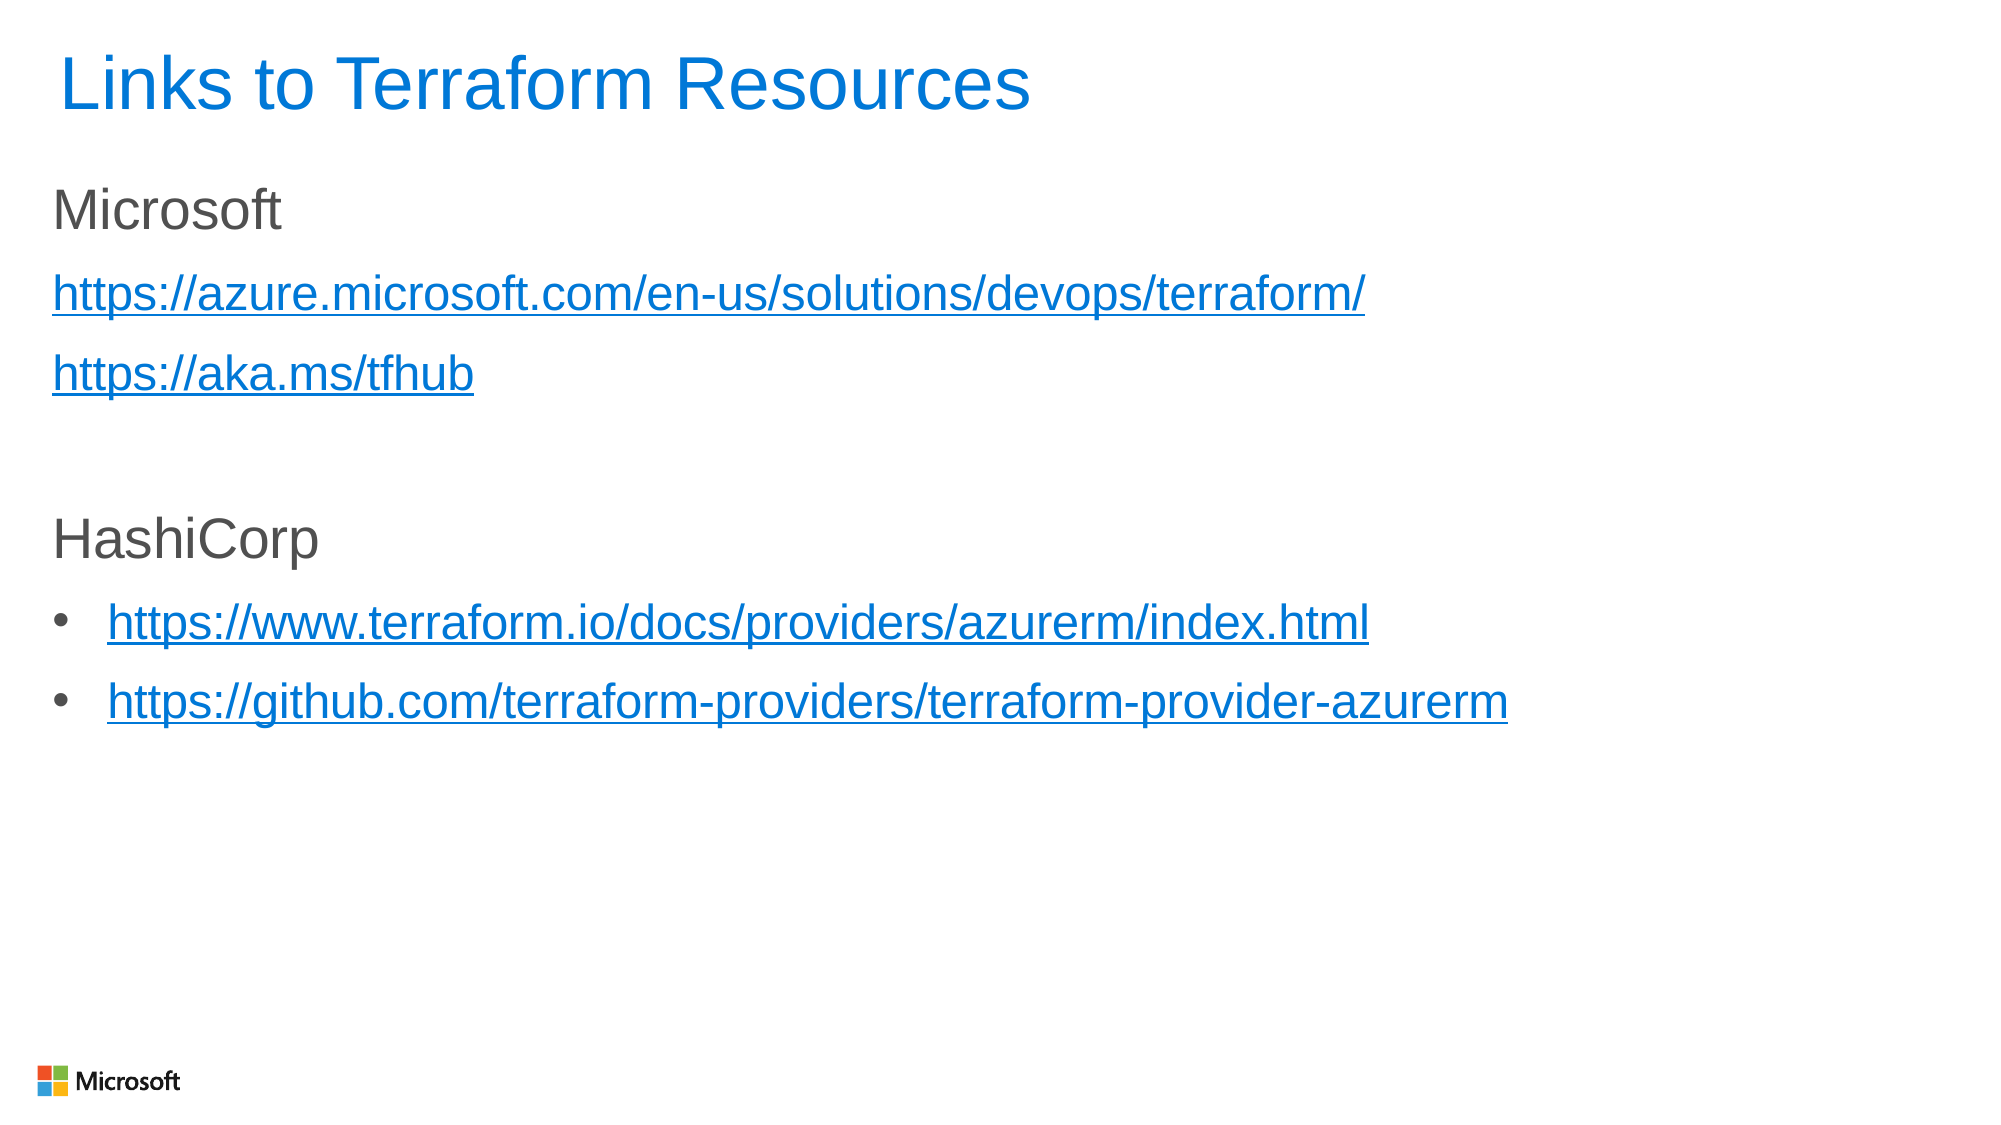

Links to Terraform Resources
Microsoft
https://azure.microsoft.com/en-us/solutions/devops/terraform/
https://aka.ms/tfhub

HashiCorp
https://www.terraform.io/docs/providers/azurerm/index.html
https://github.com/terraform-providers/terraform-provider-azurerm